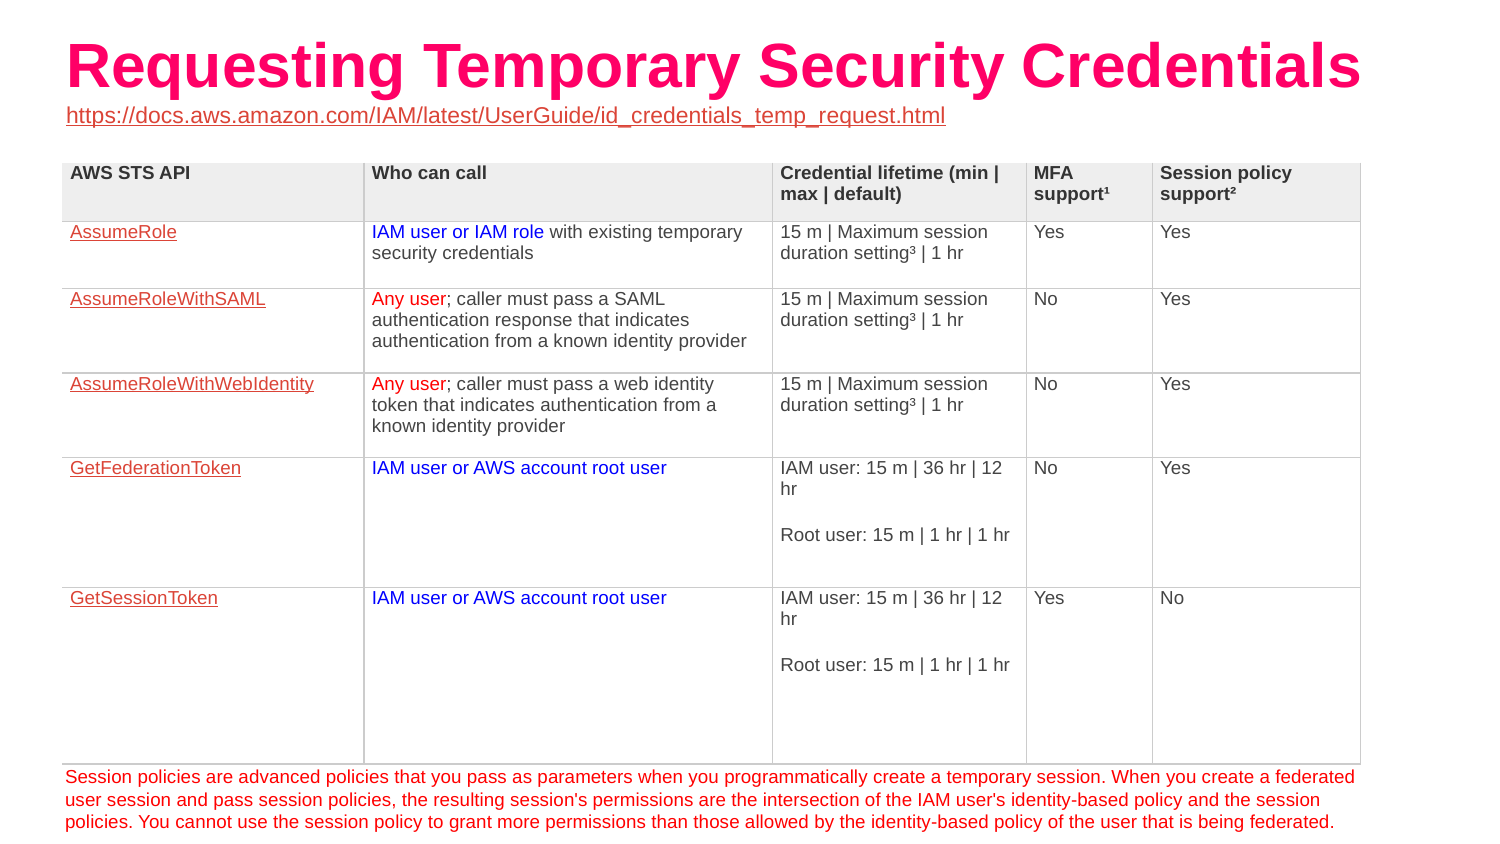

# Requesting Temporary Security Credentials
https://docs.aws.amazon.com/IAM/latest/UserGuide/id_credentials_temp_request.html

| AWS STS API | Who can call | Credential lifetime (min | max | default) | MFA support¹ | Session policy support² |
| --- | --- | --- | --- | --- |
| AssumeRole | IAM user or IAM role with existing temporary security credentials | 15 m | Maximum session duration setting³ | 1 hr | Yes | Yes |
| AssumeRoleWithSAML | Any user; caller must pass a SAML authentication response that indicates authentication from a known identity provider | 15 m | Maximum session duration setting³ | 1 hr | No | Yes |
| AssumeRoleWithWebIdentity | Any user; caller must pass a web identity token that indicates authentication from a known identity provider | 15 m | Maximum session duration setting³ | 1 hr | No | Yes |
| GetFederationToken | IAM user or AWS account root user | IAM user: 15 m | 36 hr | 12 hr Root user: 15 m | 1 hr | 1 hr | No | Yes |
| GetSessionToken | IAM user or AWS account root user | IAM user: 15 m | 36 hr | 12 hr Root user: 15 m | 1 hr | 1 hr | Yes | No |
Session policies are advanced policies that you pass as parameters when you programmatically create a temporary session. When you create a federated user session and pass session policies, the resulting session's permissions are the intersection of the IAM user's identity-based policy and the session policies. You cannot use the session policy to grant more permissions than those allowed by the identity-based policy of the user that is being federated.